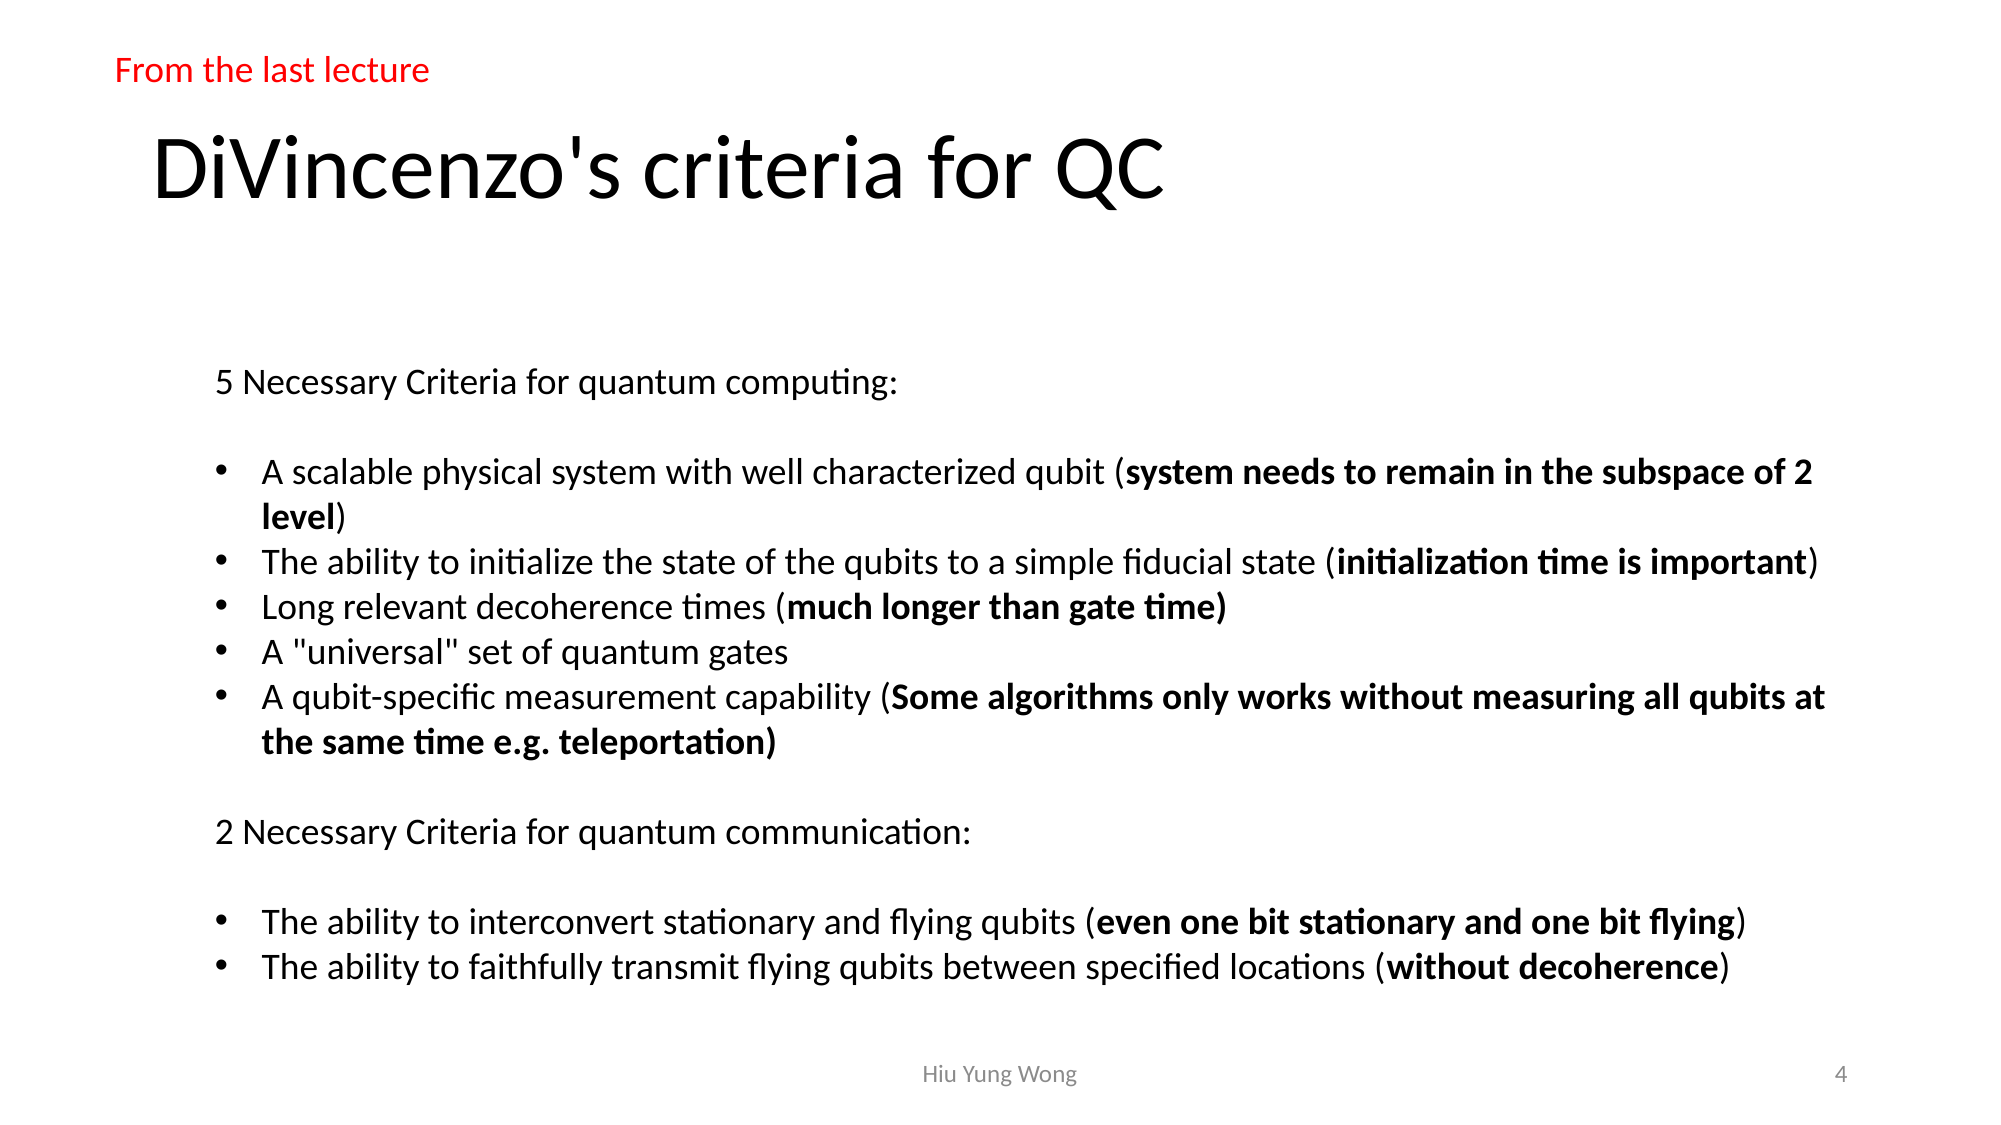

From the last lecture
# DiVincenzo's criteria for QC
5 Necessary Criteria for quantum computing:

A scalable physical system with well characterized qubit (system needs to remain in the subspace of 2 level)
The ability to initialize the state of the qubits to a simple fiducial state (initialization time is important)
Long relevant decoherence times (much longer than gate time)
A "universal" set of quantum gates
A qubit-specific measurement capability (Some algorithms only works without measuring all qubits at the same time e.g. teleportation)

2 Necessary Criteria for quantum communication:

The ability to interconvert stationary and flying qubits (even one bit stationary and one bit flying)
The ability to faithfully transmit flying qubits between specified locations (without decoherence)

Hiu Yung Wong
4